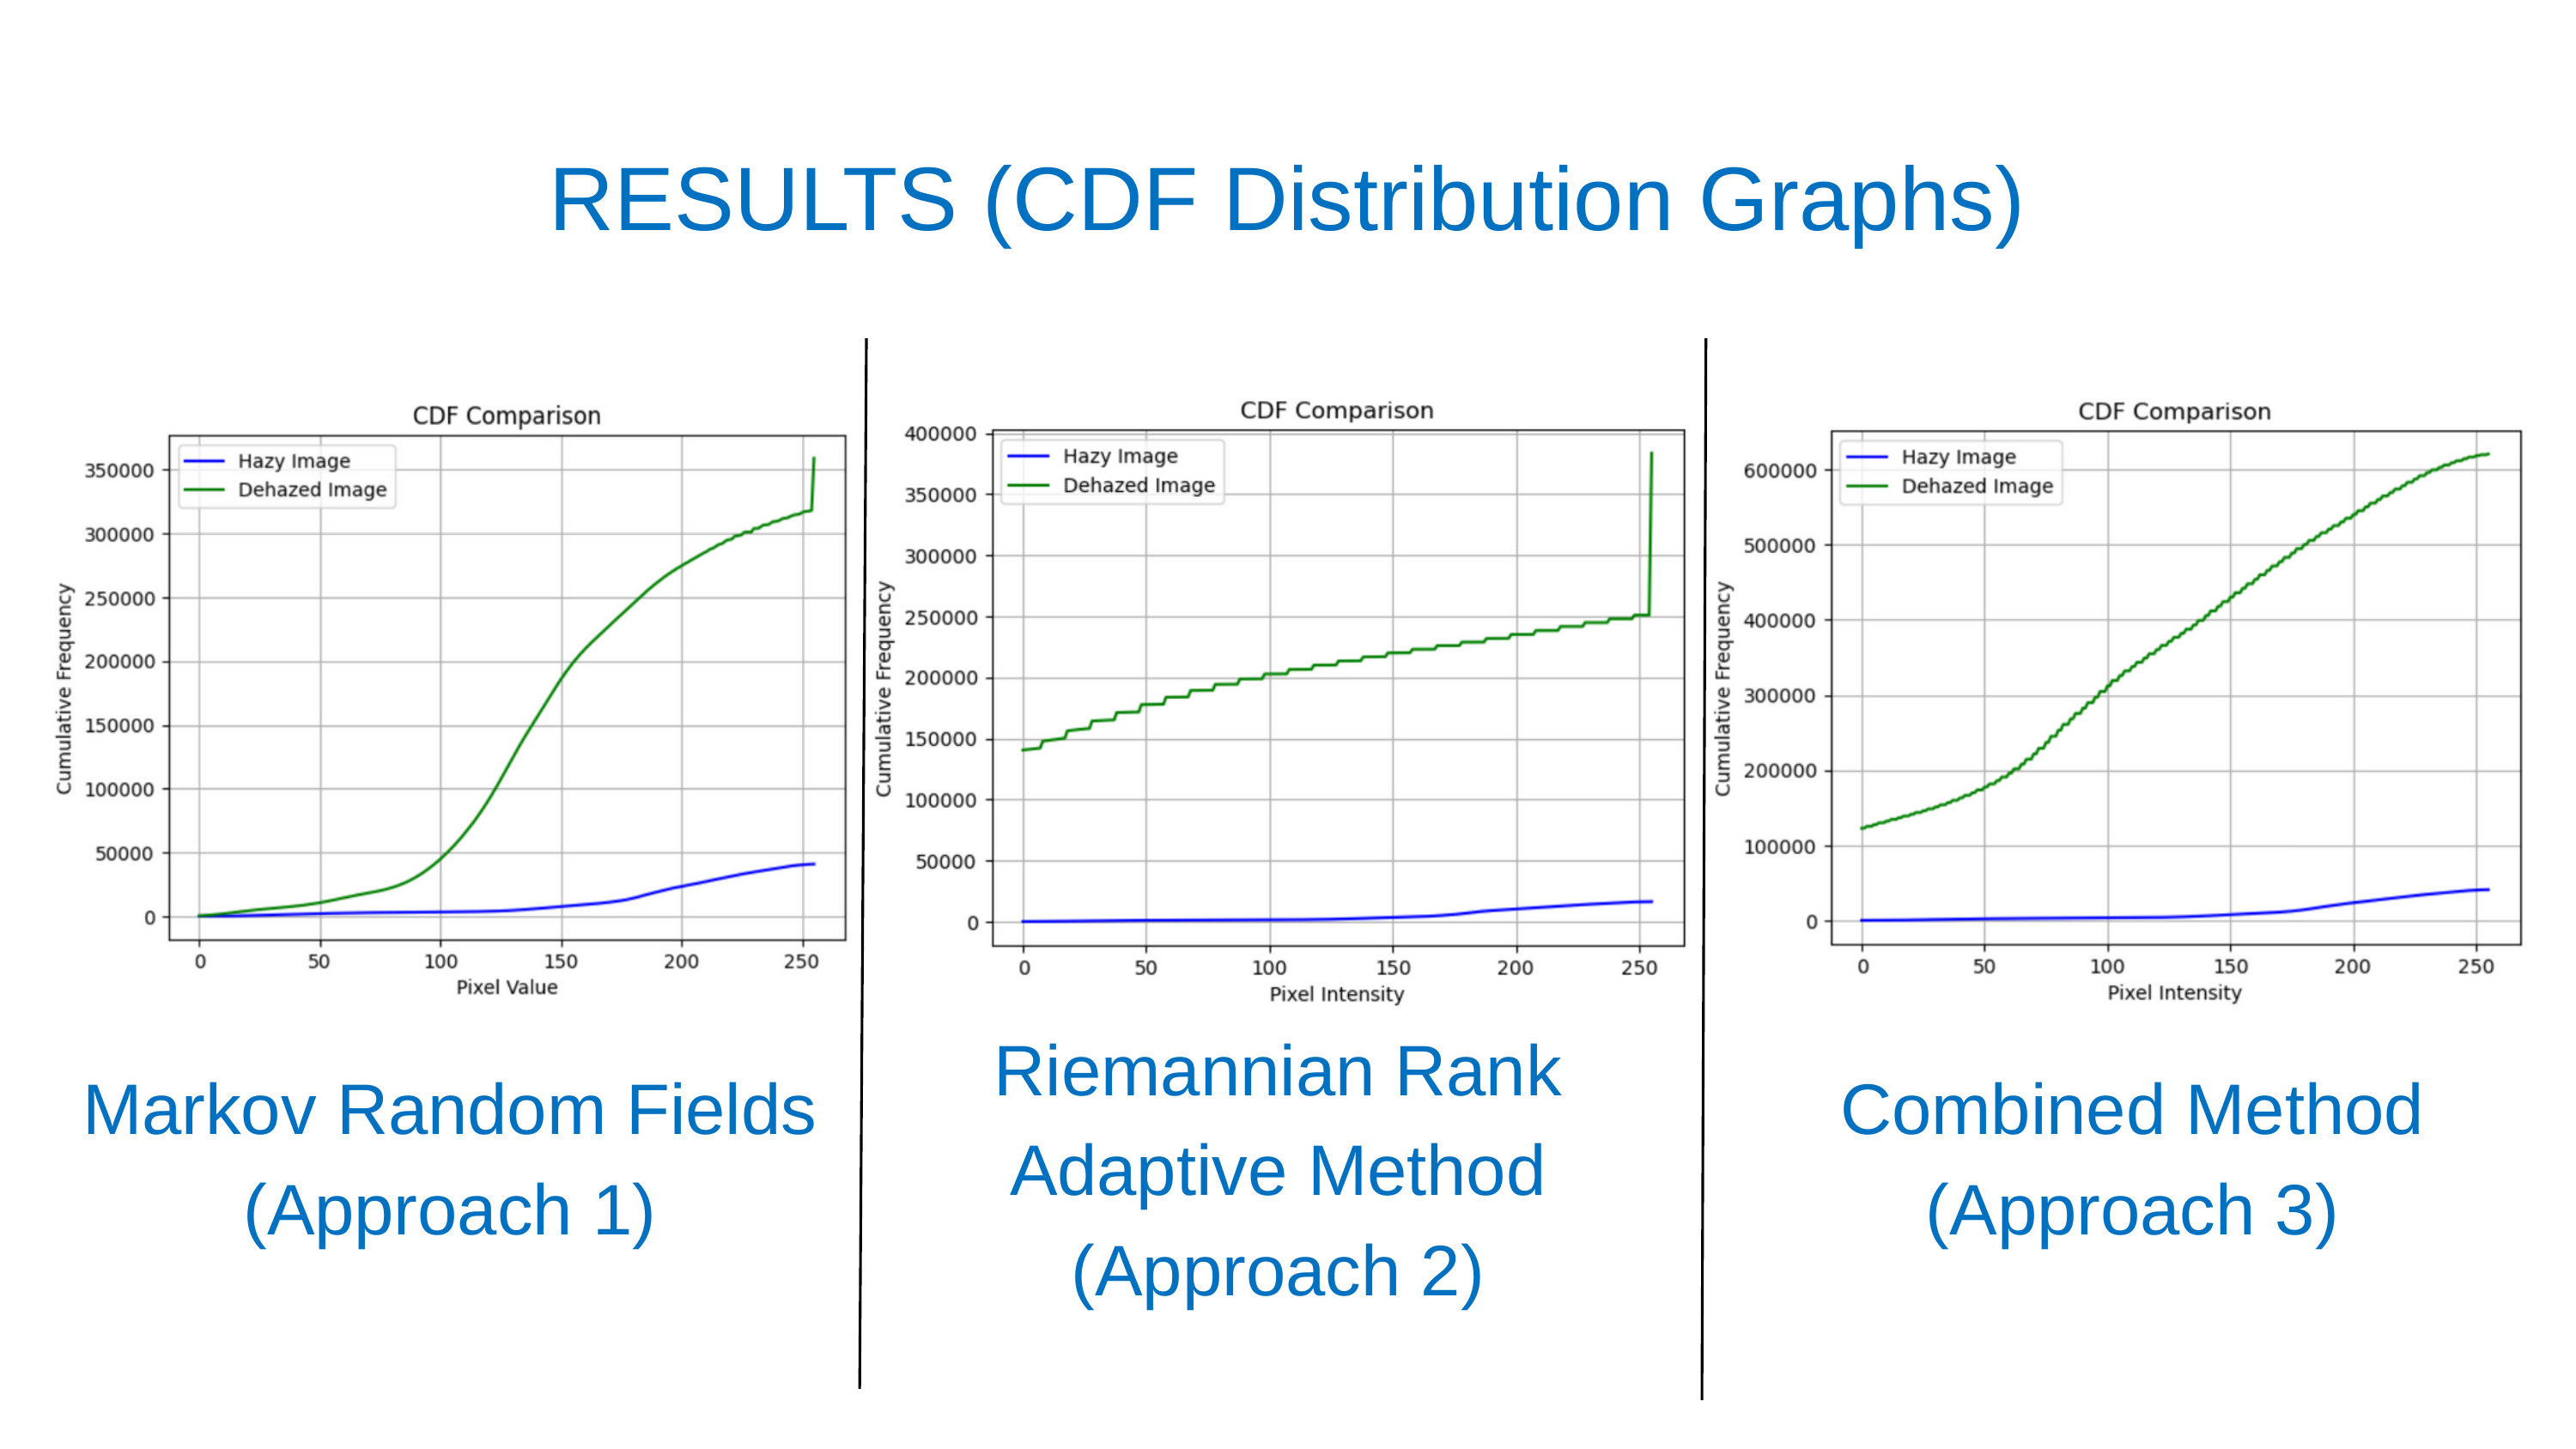

RESULTS (CDF Distribution Graphs)

Riemannian Rank Adaptive Method (Approach 2)
Markov Random Fields (Approach 1)
Combined Method (Approach 3)